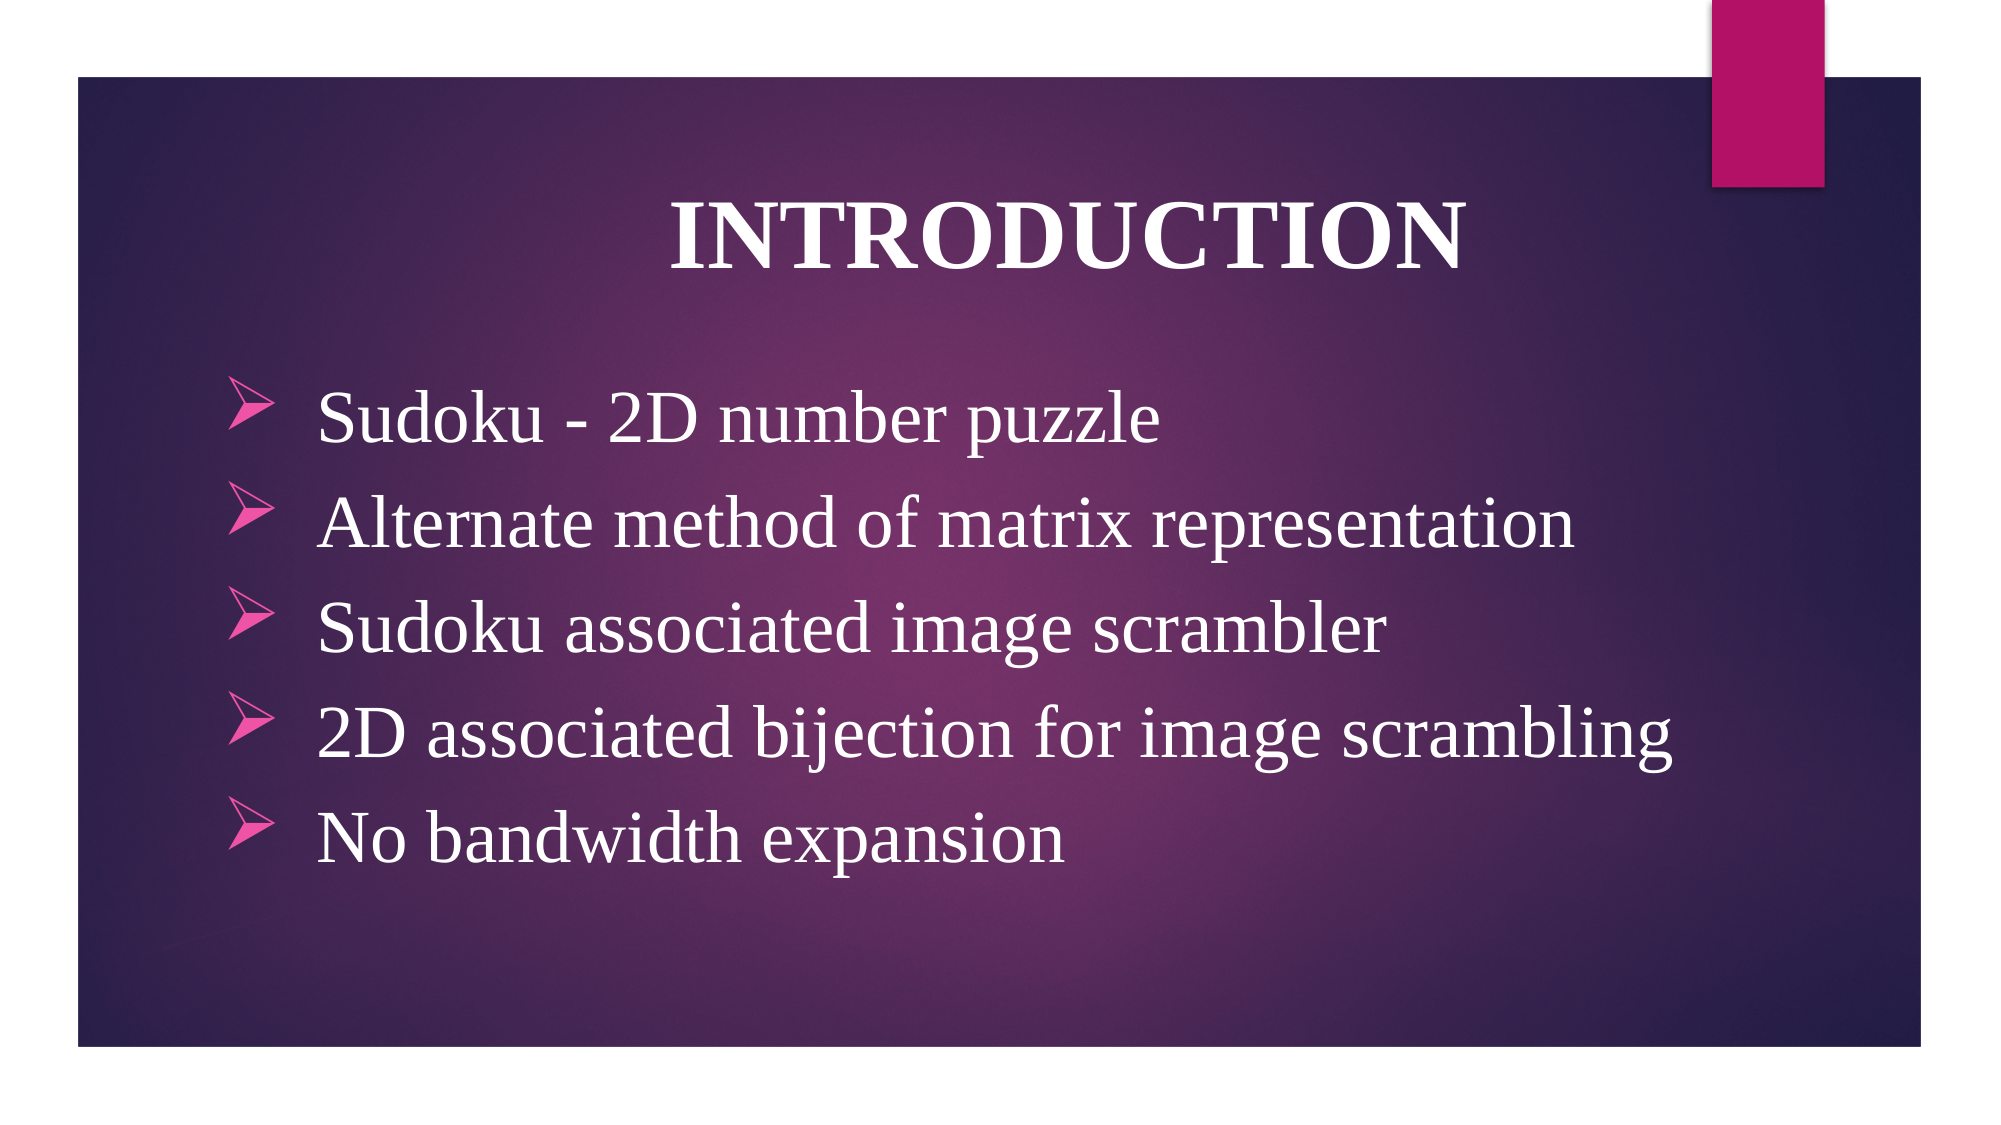

INTRODUCTION

Sudoku - 2D number puzzle
Alternate method of matrix representation
Sudoku associated image scrambler
2D associated bijection for image scrambling
No bandwidth expansion